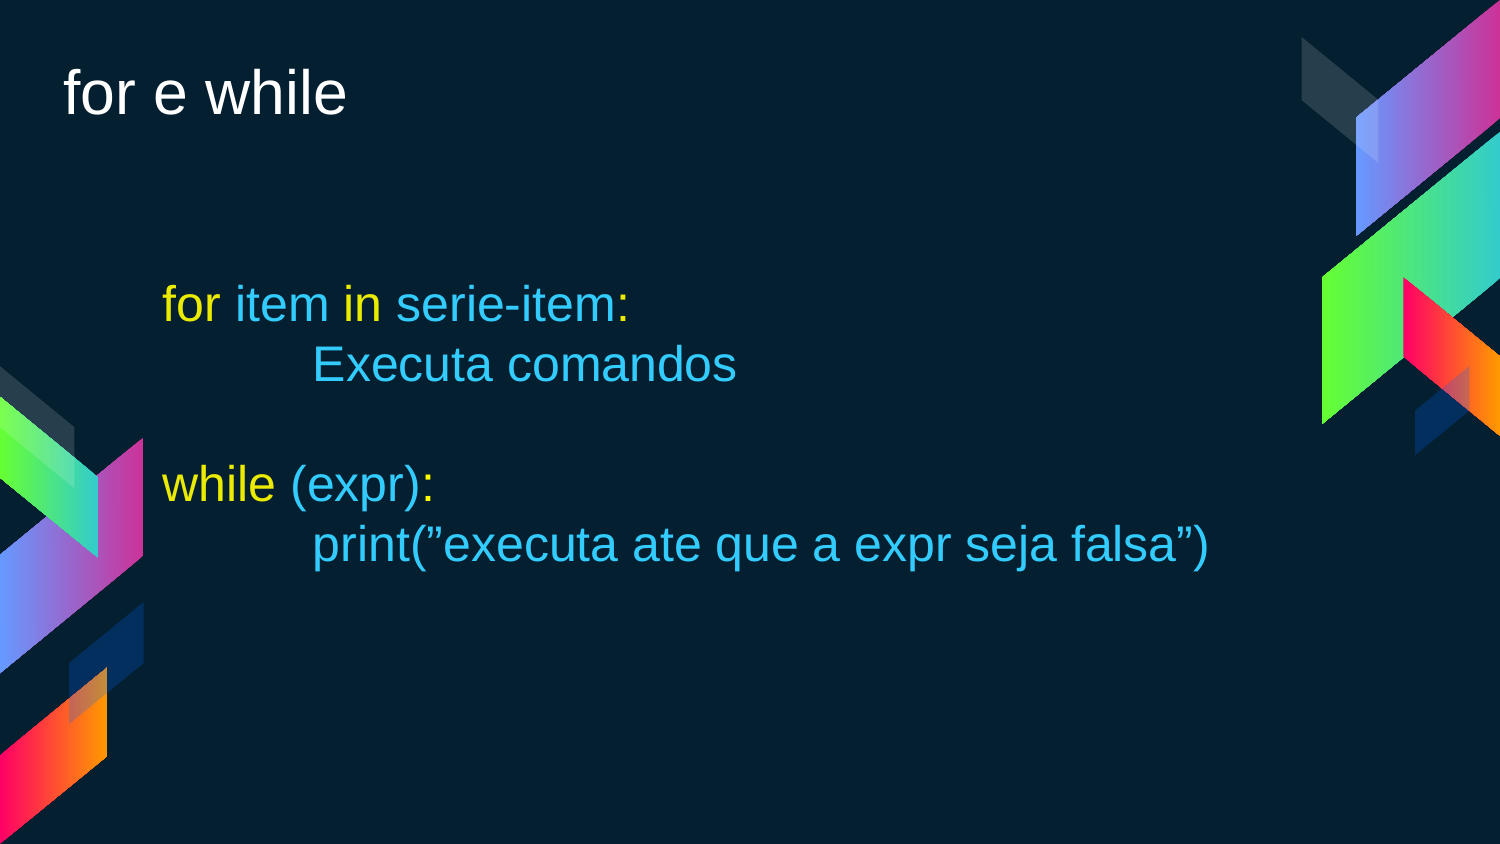

for e while
for item in serie-item:
	Executa comandos

while (expr):
	print(”executa ate que a expr seja falsa”)